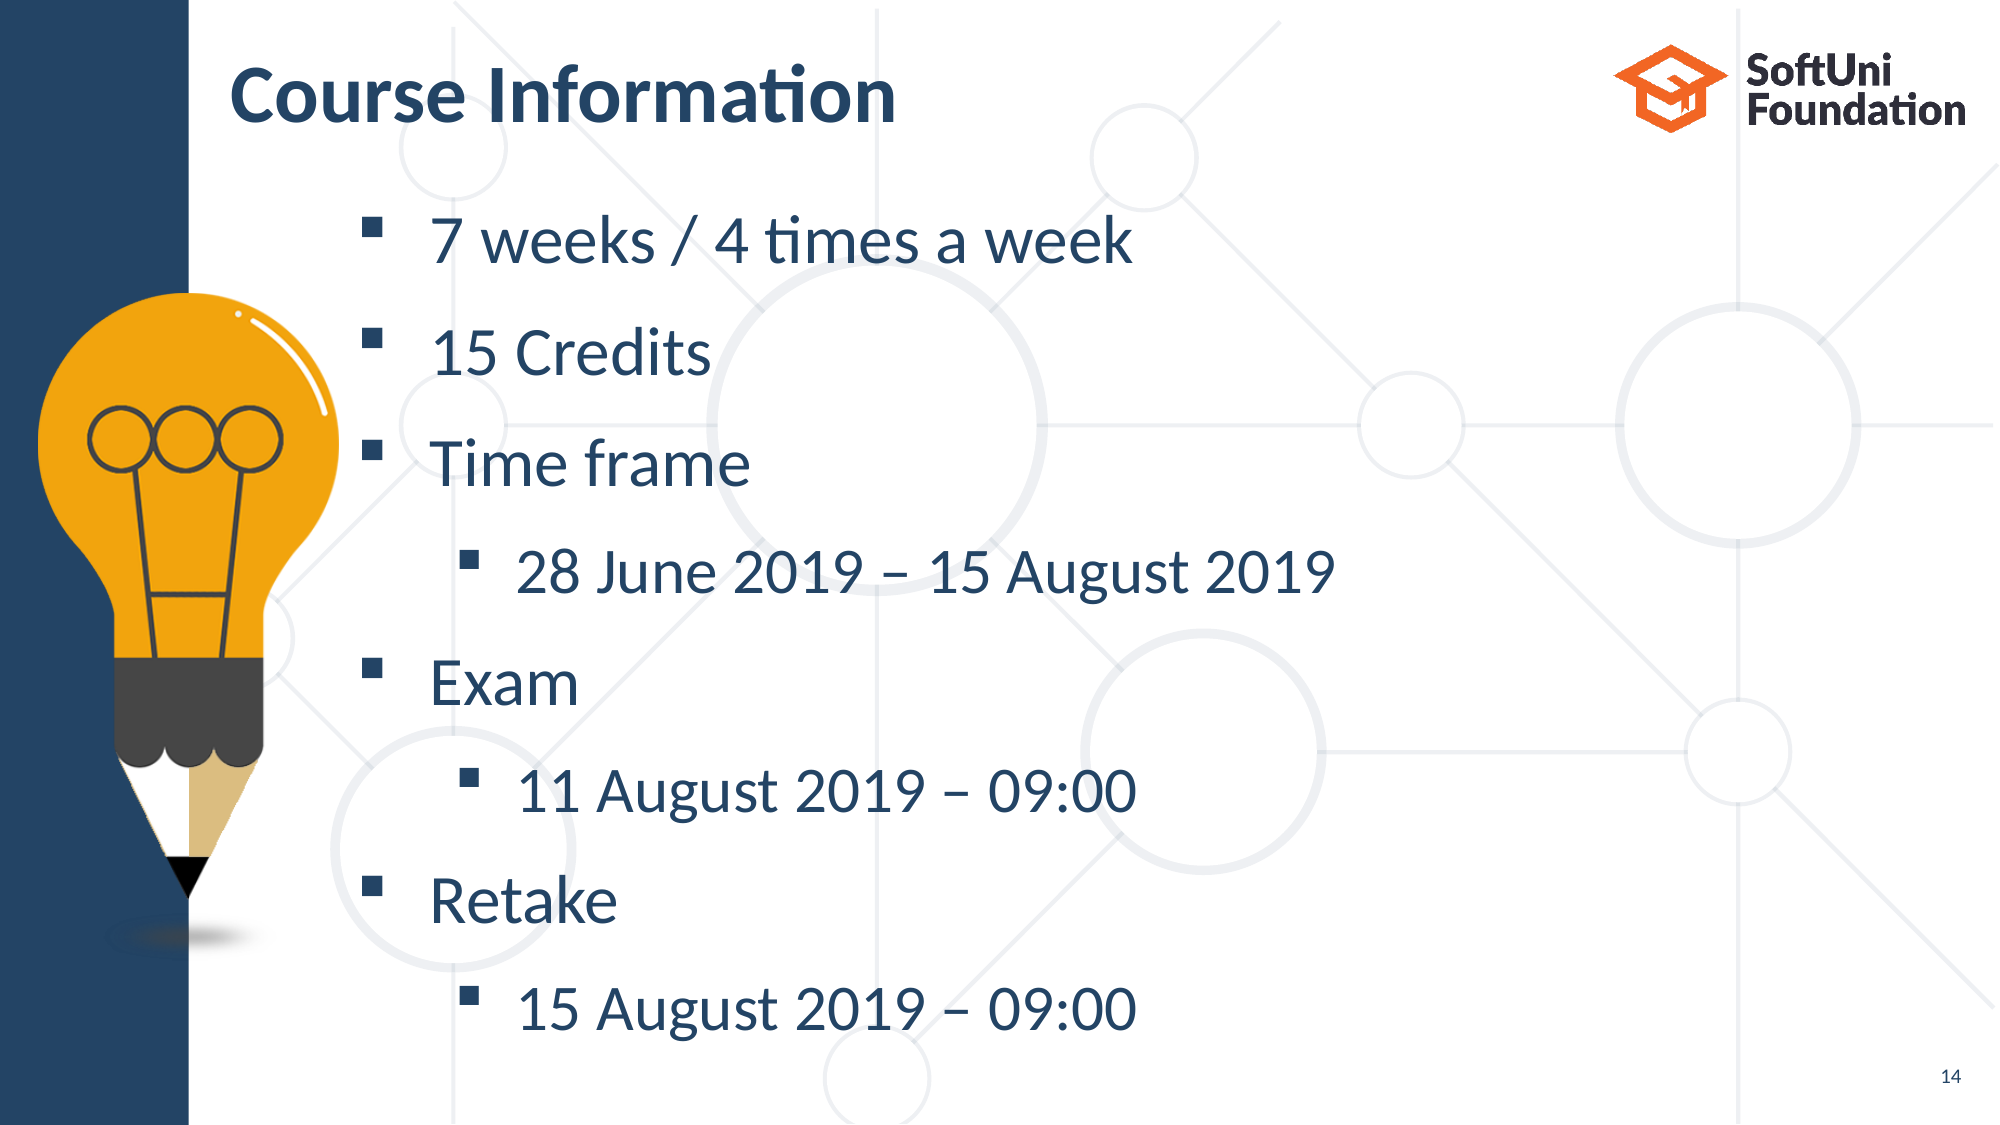

# Course Information
7 weeks / 4 times a week
15 Credits
Time frame
28 June 2019 – 15 August 2019
Exam
11 August 2019 – 09:00
Retake
15 August 2019 – 09:00

14